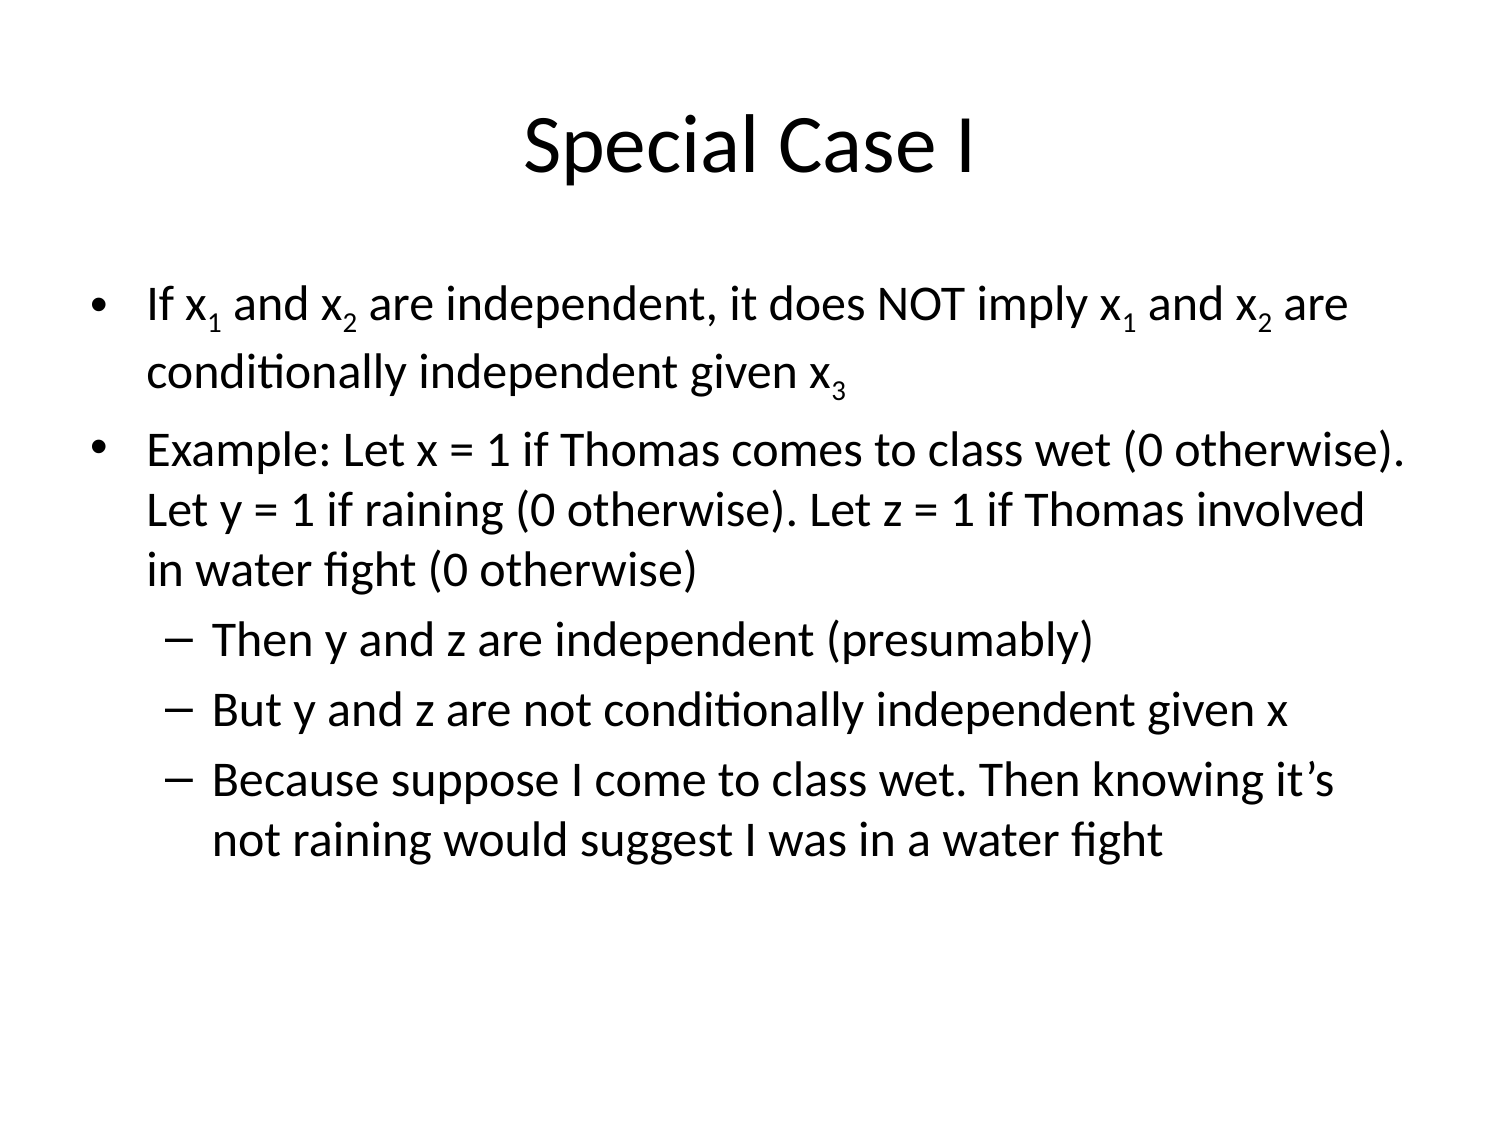

# Special Case I
If x1 and x2 are independent, it does NOT imply x1 and x2 are conditionally independent given x3
Example: Let x = 1 if Thomas comes to class wet (0 otherwise). Let y = 1 if raining (0 otherwise). Let z = 1 if Thomas involved in water fight (0 otherwise)
Then y and z are independent (presumably)
But y and z are not conditionally independent given x
Because suppose I come to class wet. Then knowing it’s not raining would suggest I was in a water fight